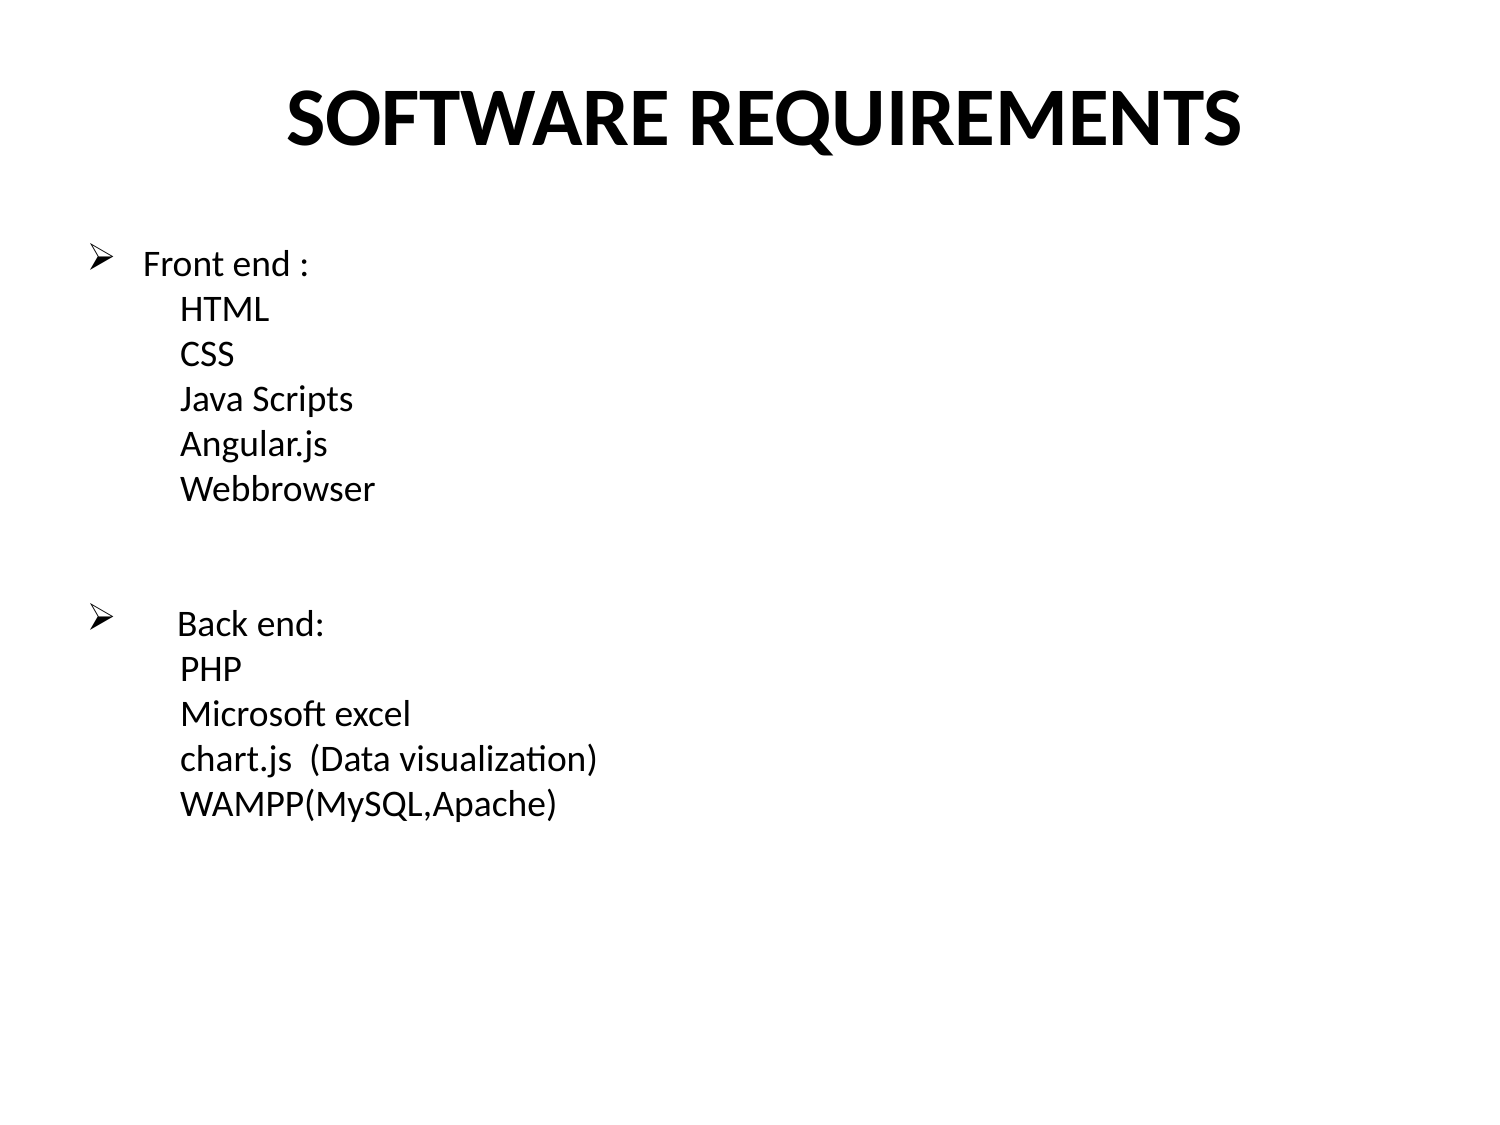

SOFTWARE REQUIREMENTS
Front end :
           HTML
           CSS
           Java Scripts
           Angular.js
           Webbrowser

    Back end:
           PHP
           Microsoft excel
           chart.js  (Data visualization)
           WAMPP(MySQL,Apache)